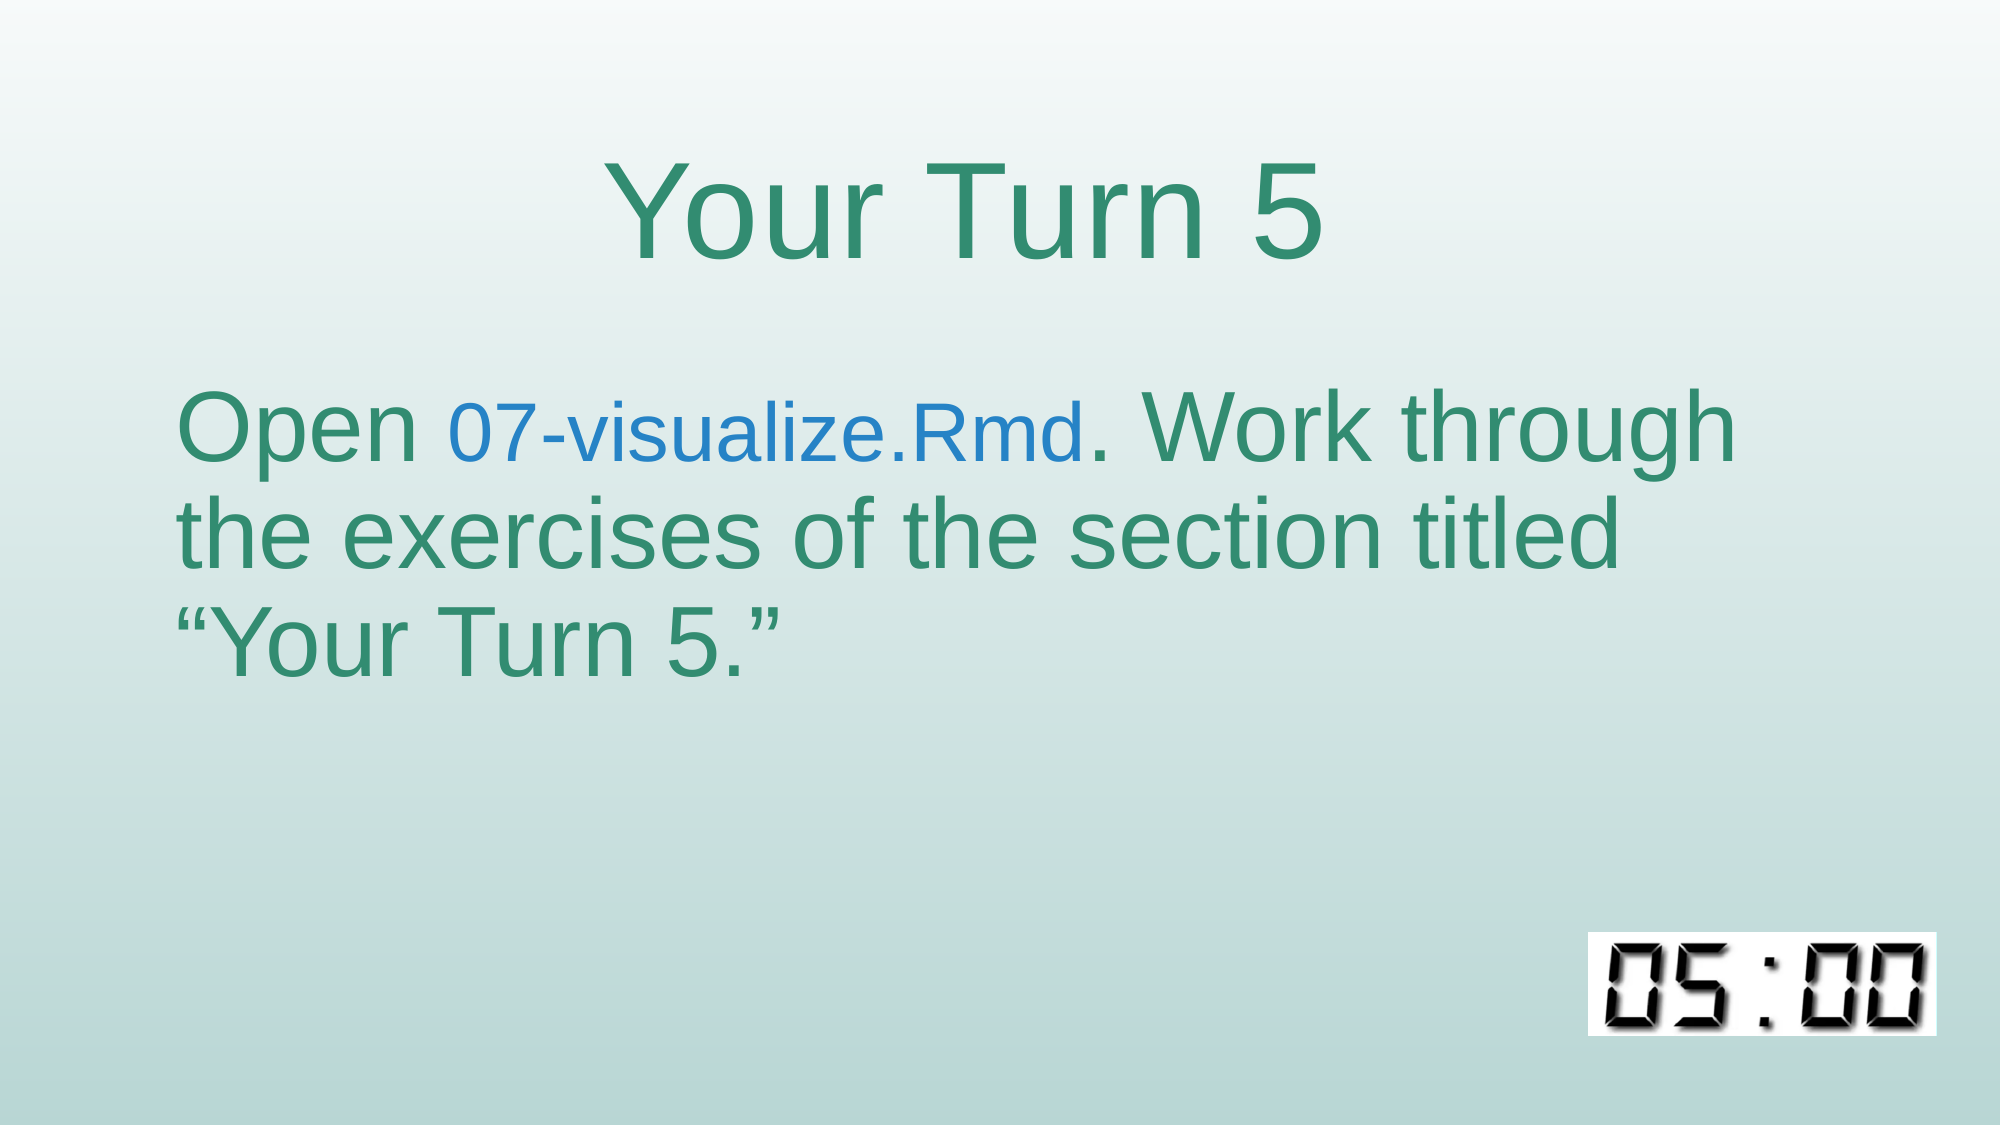

# Your Turn 5
Open 07-visualize.Rmd. Work through the exercises of the section titled “Your Turn 5.”